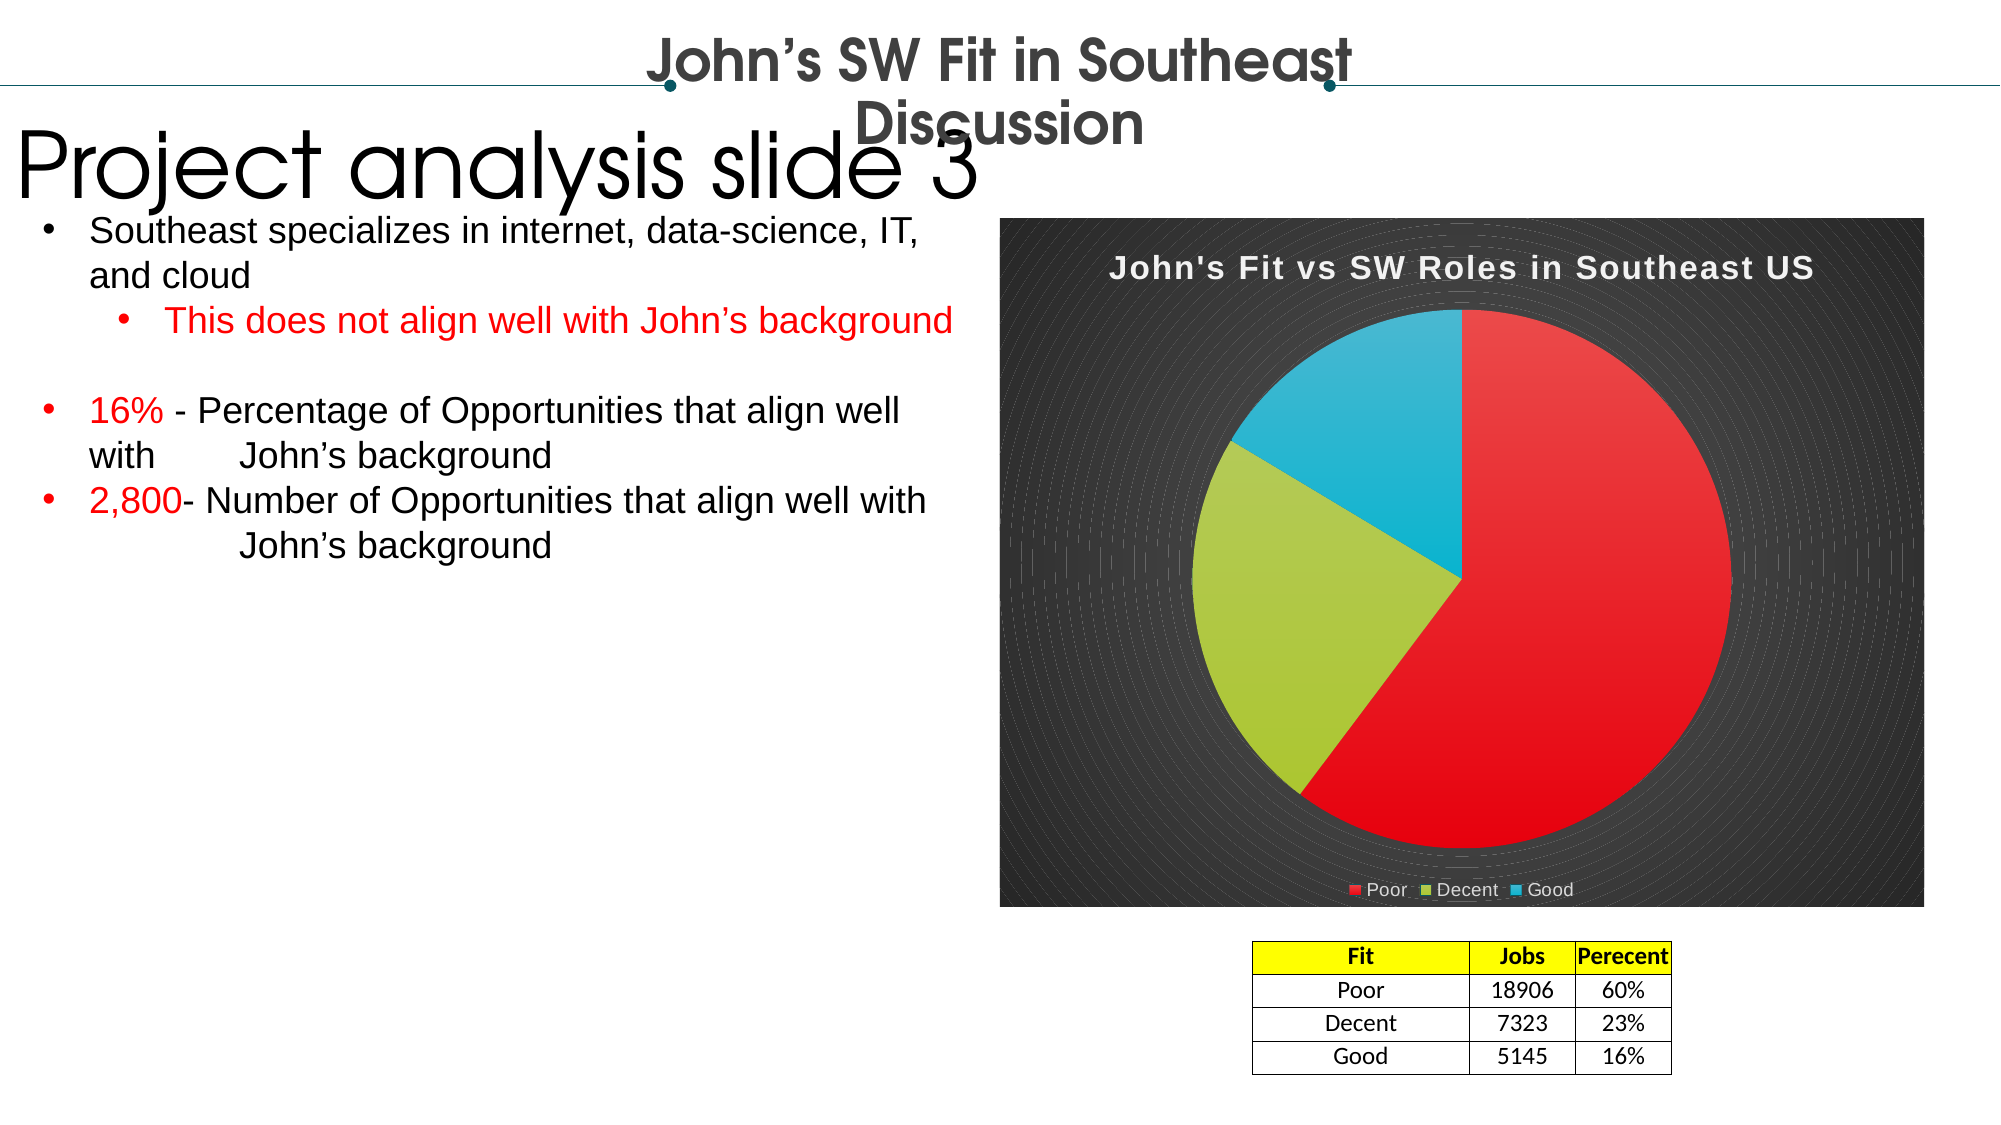

John’s SW Fit in Southeast
Discussion
Project analysis slide 3
Southeast specializes in internet, data-science, IT, and cloud
This does not align well with John’s background

16% - Percentage of Opportunities that align well with 	John’s background
2,800- Number of Opportunities that align well with 	John’s background

### Chart: John's Fit vs SW Roles in Southeast US

| Category | Jobs | Perecent |
|---|---|---|
| Poor | 18906.0 | 0.6026008797093134 |
| Decent | 7323.0 | 0.23340982979537198 |
| Good | 5145.0 | 0.1639892904953146 |
| Fit | Jobs | Perecent |
| --- | --- | --- |
| Poor | 18906 | 60% |
| Decent | 7323 | 23% |
| Good | 5145 | 16% |